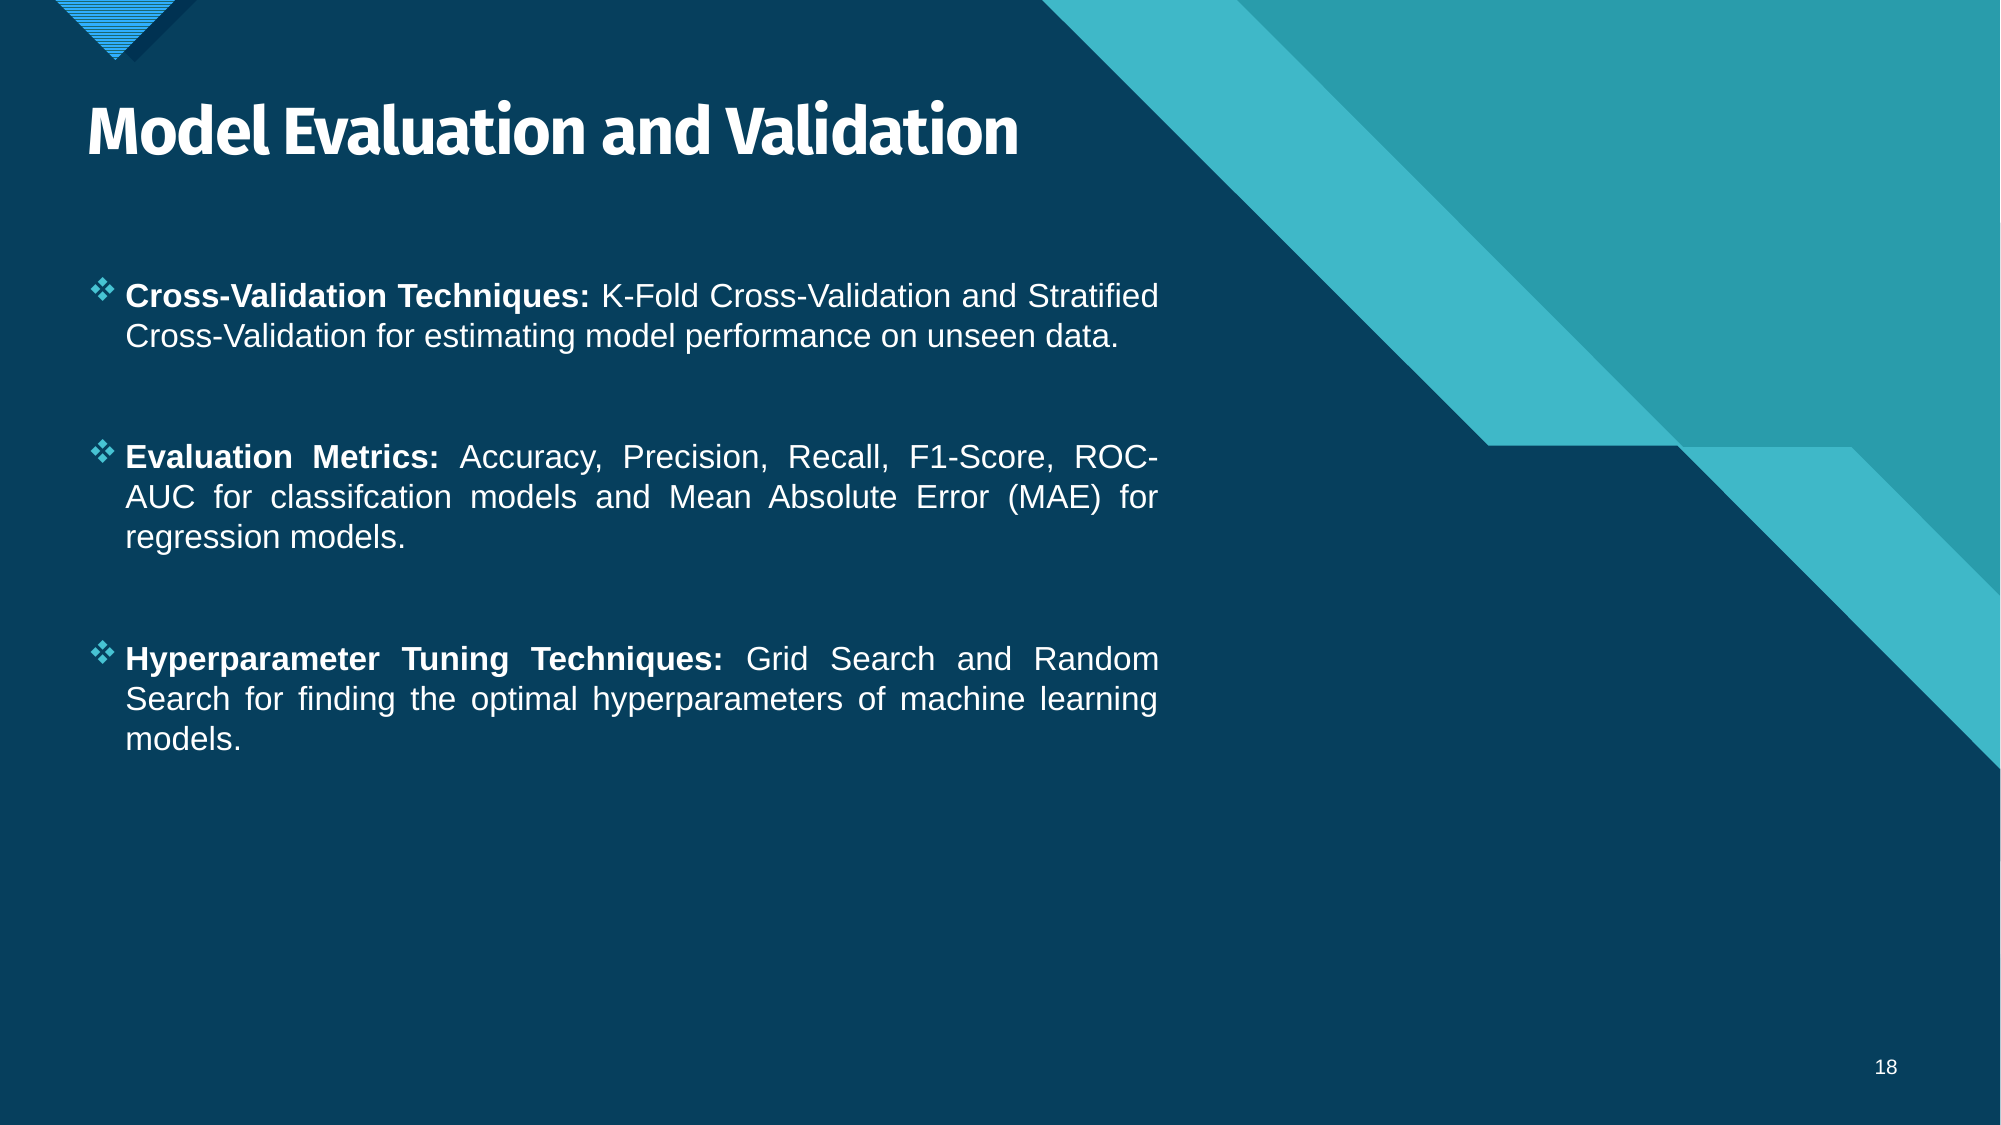

# Model Evaluation and Validation
Cross-Validation Techniques: K-Fold Cross-Validation and Stratified Cross-Validation for estimating model performance on unseen data.

Evaluation Metrics: Accuracy, Precision, Recall, F1-Score, ROC-AUC for classifcation models and Mean Absolute Error (MAE) for regression models.

Hyperparameter Tuning Techniques: Grid Search and Random Search for finding the optimal hyperparameters of machine learning models.

18